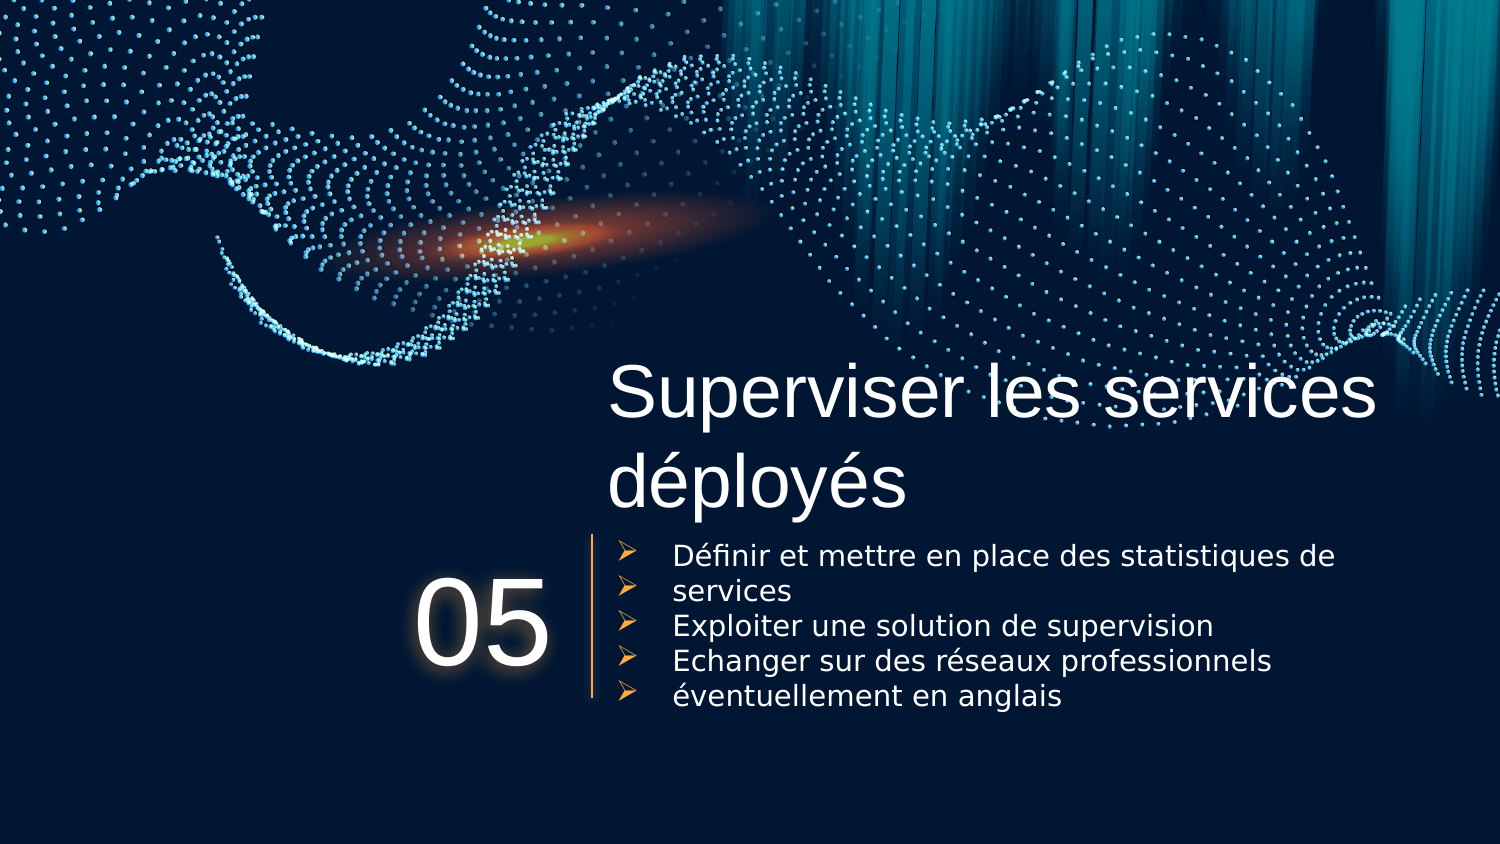

Définir et mettre en place des statistiques de
services
Exploiter une solution de supervision
Echanger sur des réseaux professionnels
éventuellement en anglais

05
# Superviser les services déployés